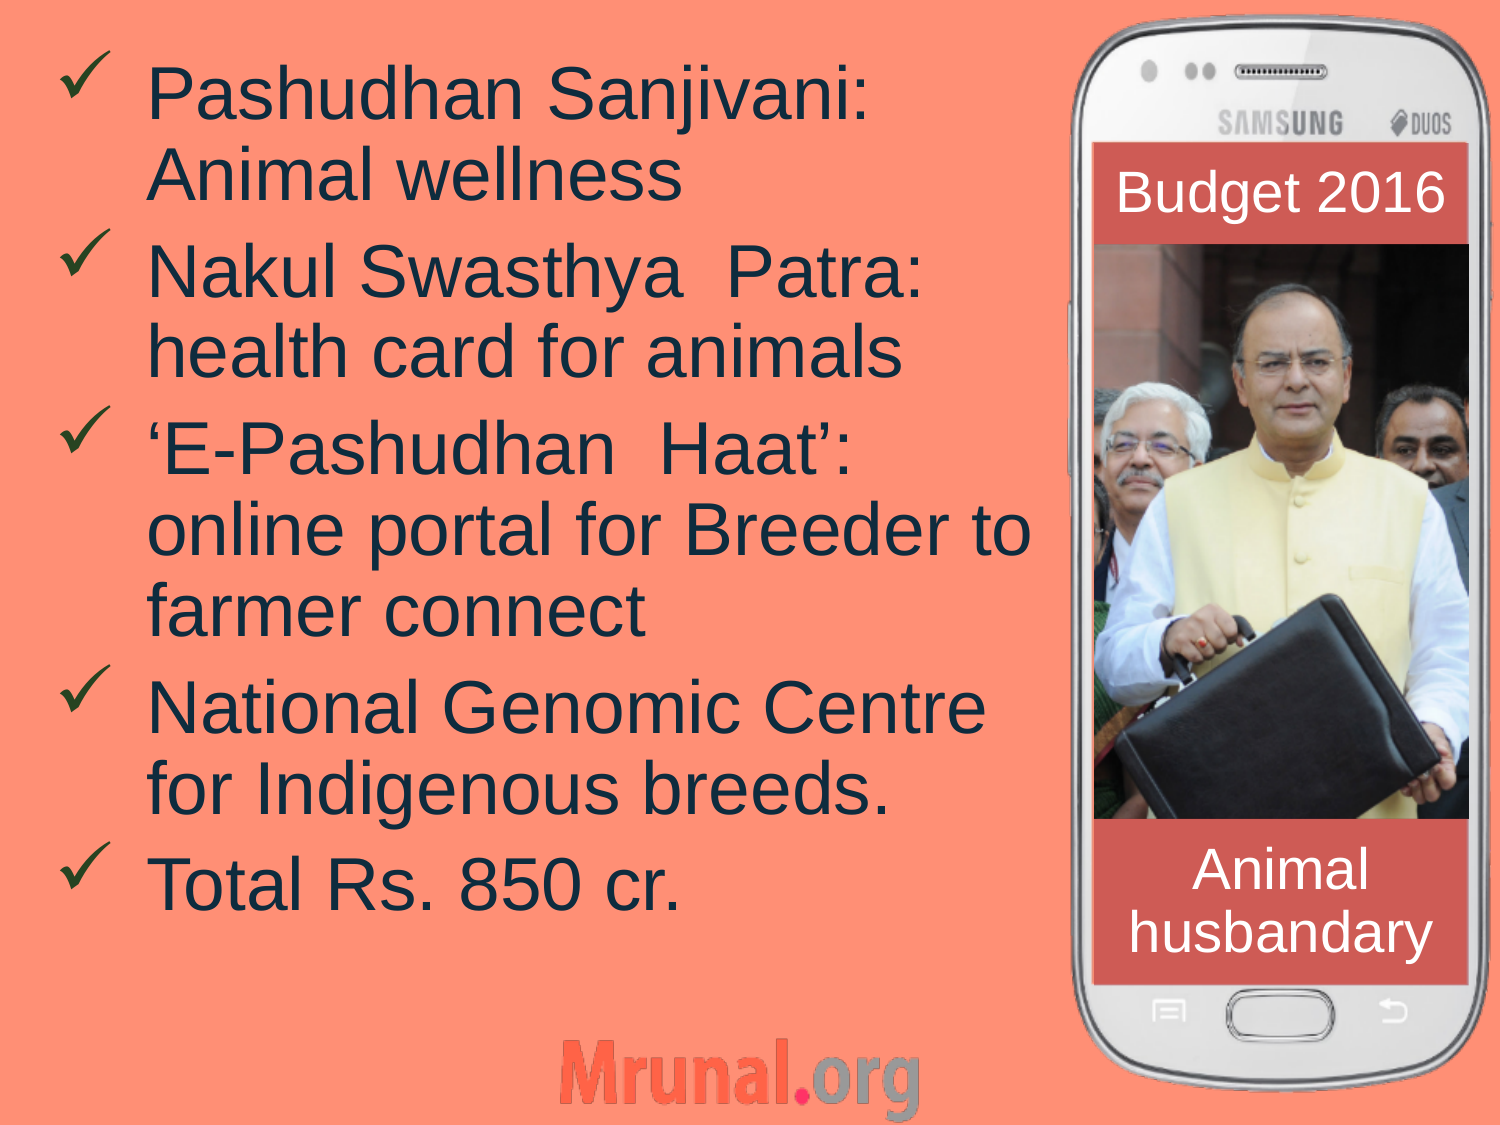

Pashudhan Sanjivani: Animal wellness
Nakul Swasthya  Patra: health card for animals
‘E-Pashudhan  Haat’: online portal for Breeder to farmer connect
National Genomic Centre  for Indigenous breeds.
Total Rs. 850 cr.
Budget 2016
# Animal husbandary